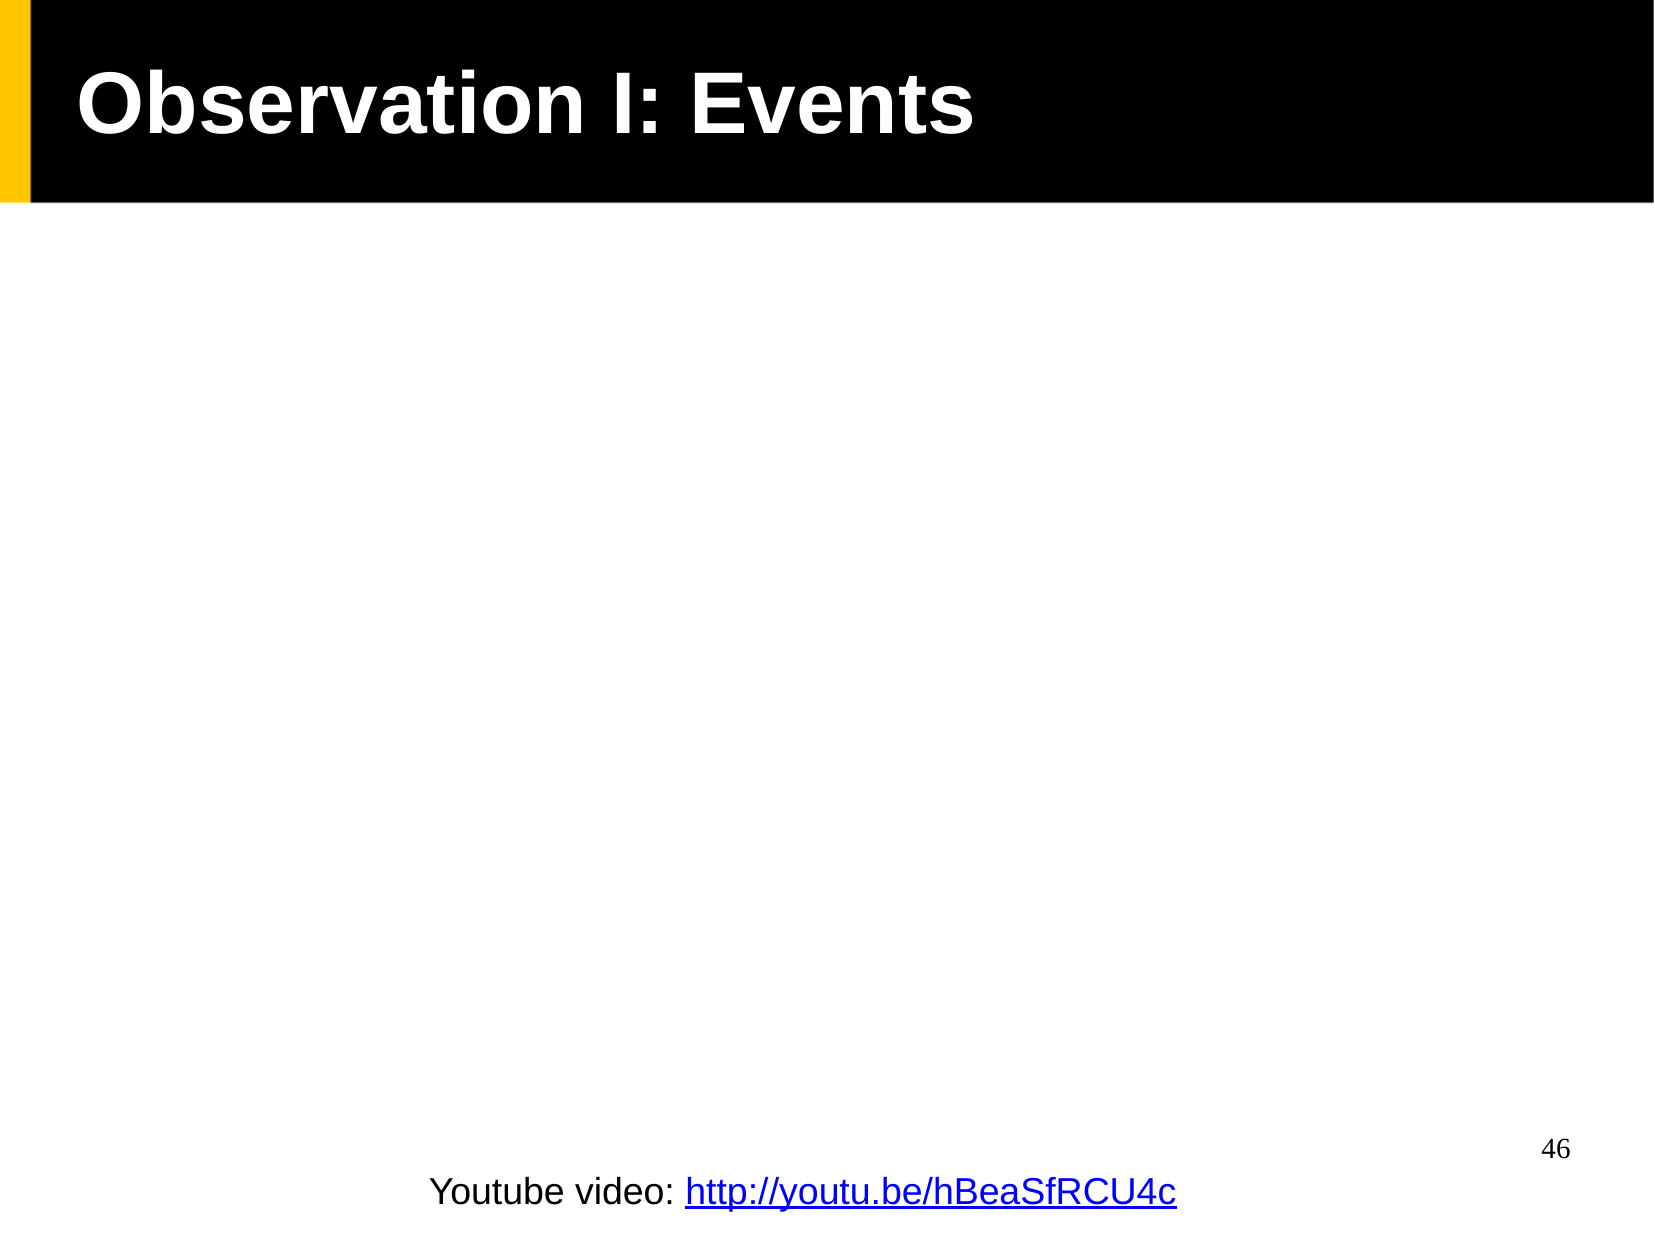

Observation I: Events
46
Youtube video: http://youtu.be/hBeaSfRCU4c